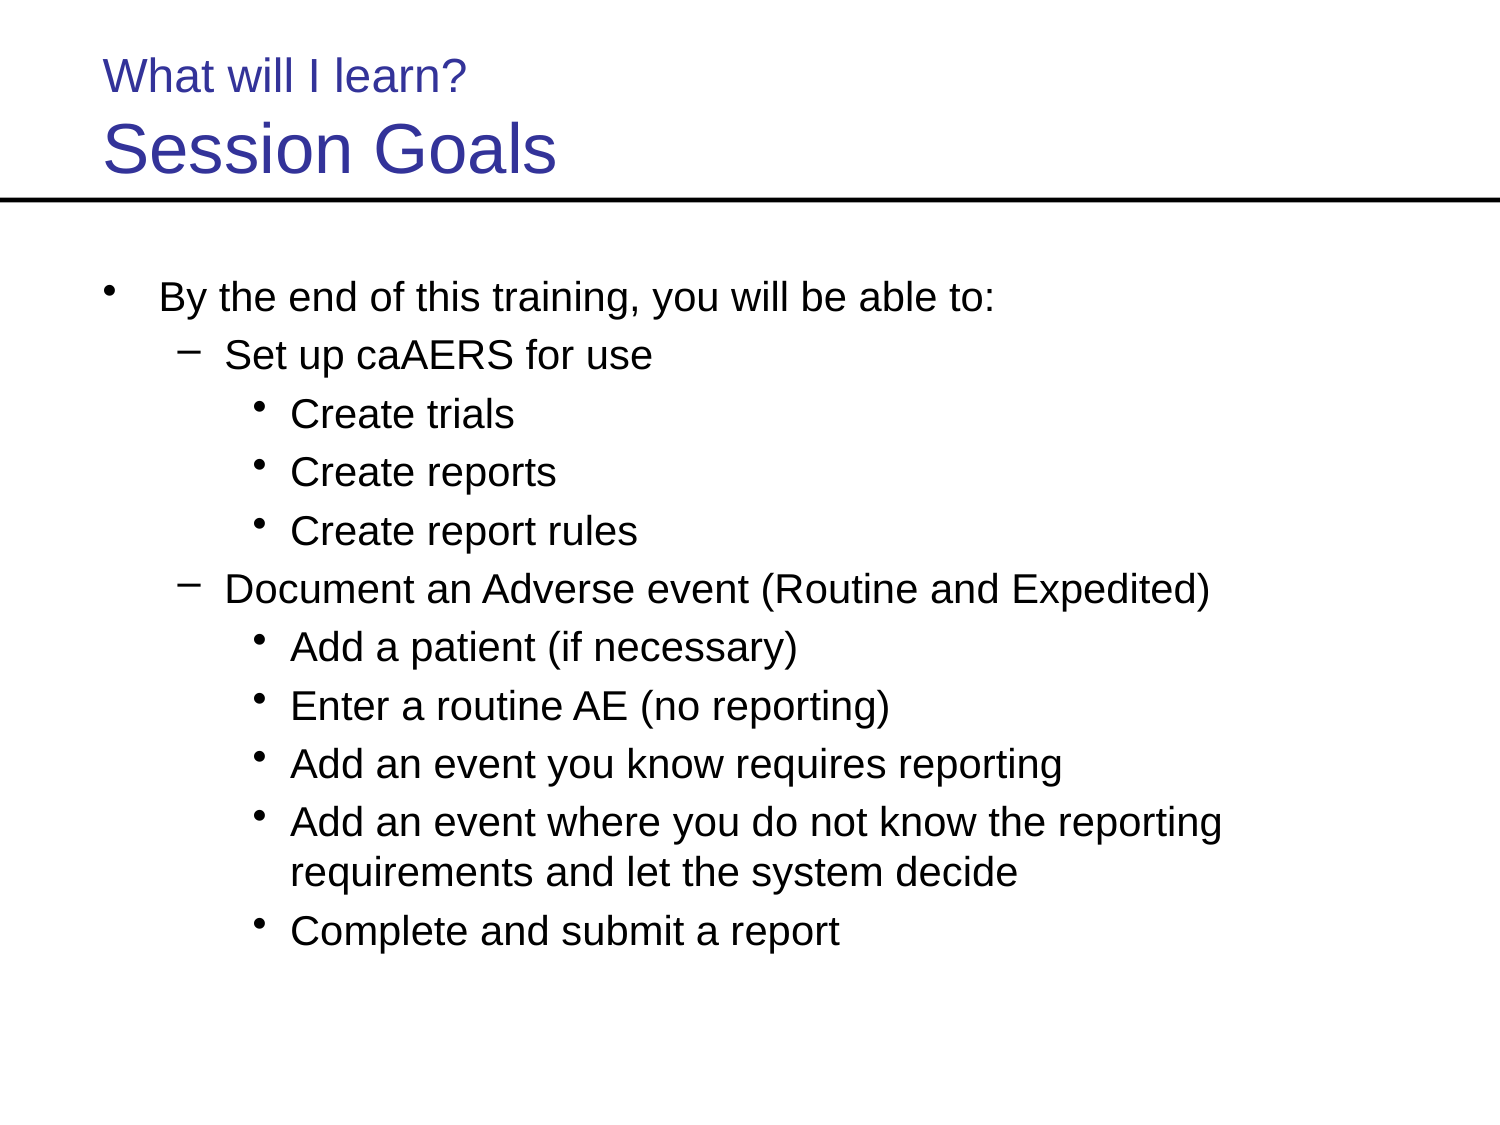

# What will I learn? Session Goals
By the end of this training, you will be able to:
Set up caAERS for use
Create trials
Create reports
Create report rules
Document an Adverse event (Routine and Expedited)
Add a patient (if necessary)
Enter a routine AE (no reporting)
Add an event you know requires reporting
Add an event where you do not know the reporting requirements and let the system decide
Complete and submit a report